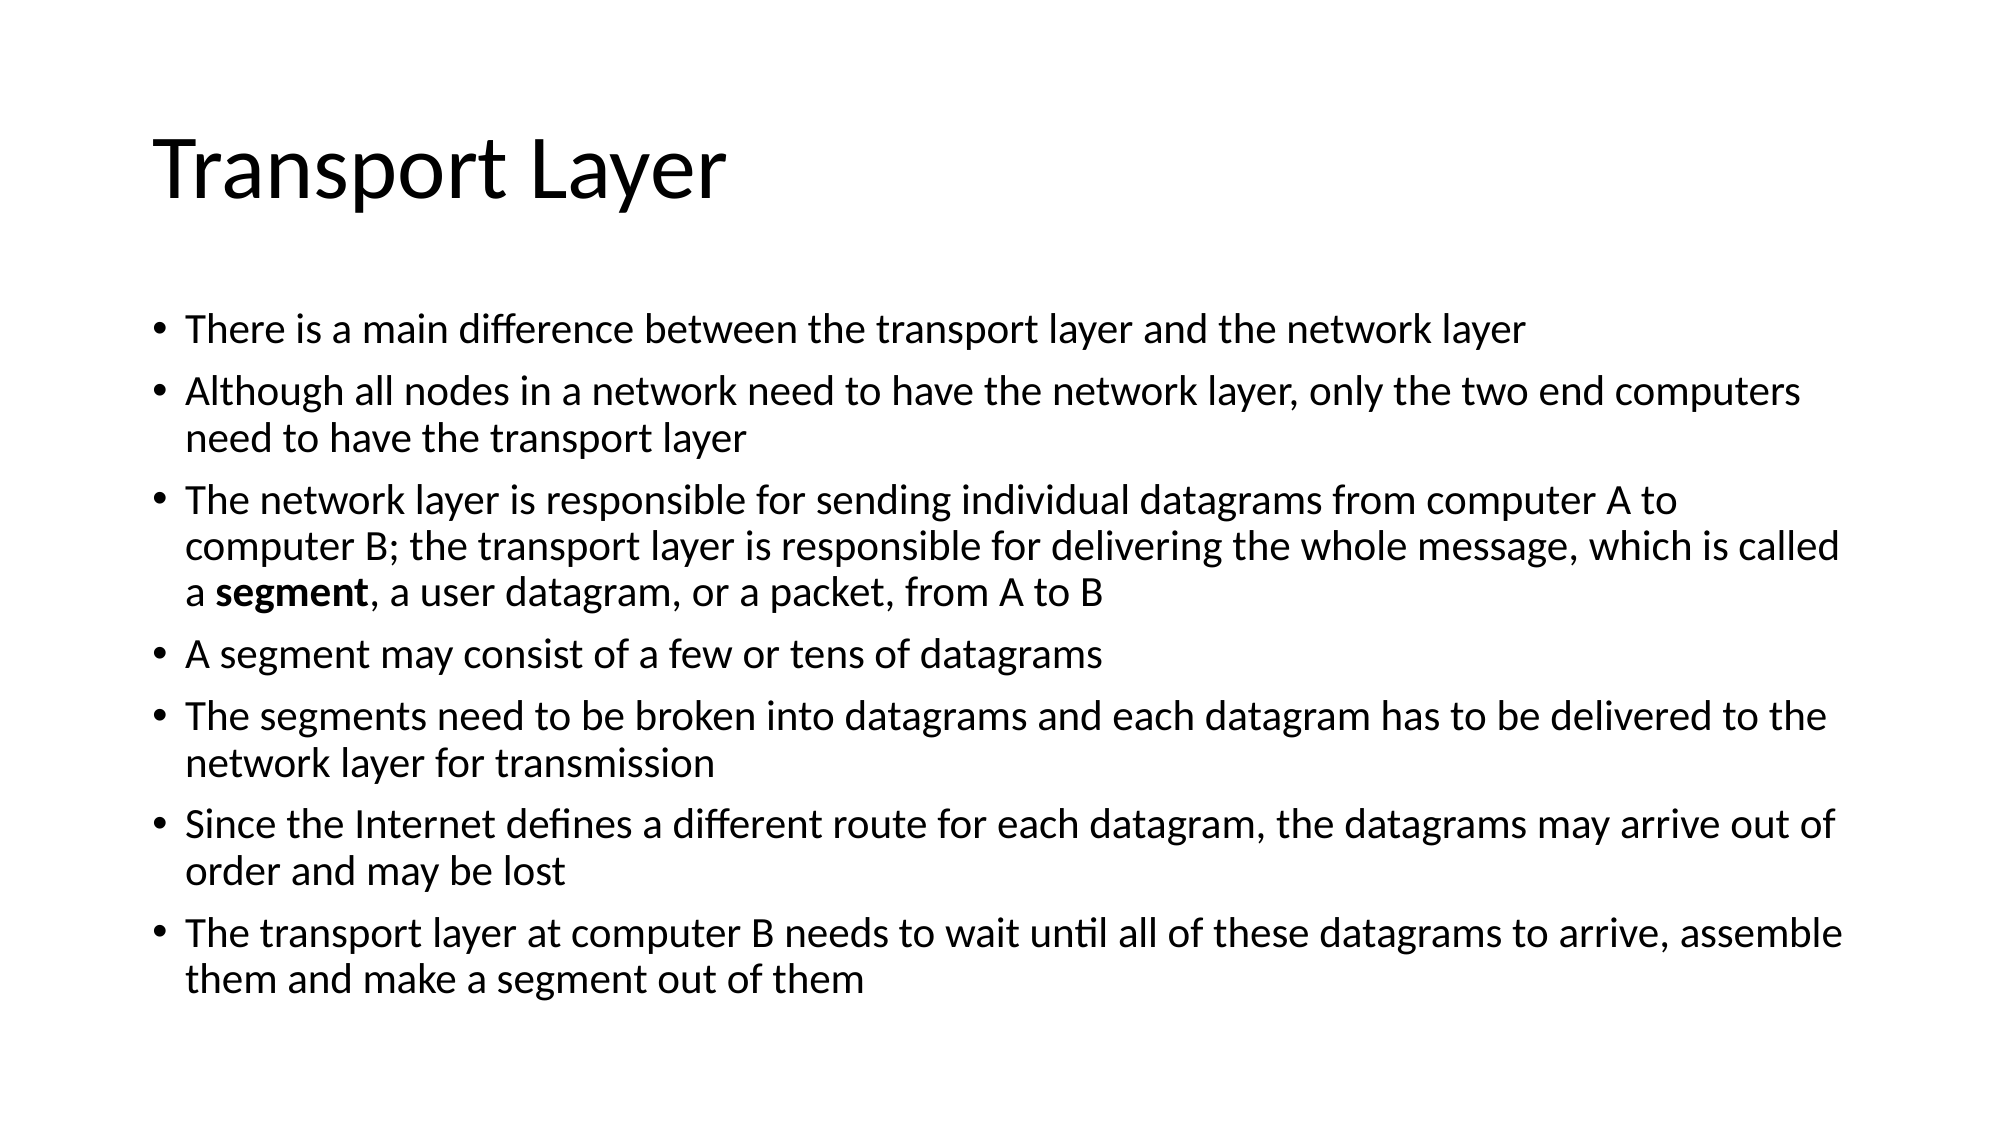

# Transport Layer
There is a main difference between the transport layer and the network layer
Although all nodes in a network need to have the network layer, only the two end computers need to have the transport layer
The network layer is responsible for sending individual datagrams from computer A to computer B; the transport layer is responsible for delivering the whole message, which is called a segment, a user datagram, or a packet, from A to B
A segment may consist of a few or tens of datagrams
The segments need to be broken into datagrams and each datagram has to be delivered to the network layer for transmission
Since the Internet defines a different route for each datagram, the datagrams may arrive out of order and may be lost
The transport layer at computer B needs to wait until all of these datagrams to arrive, assemble them and make a segment out of them